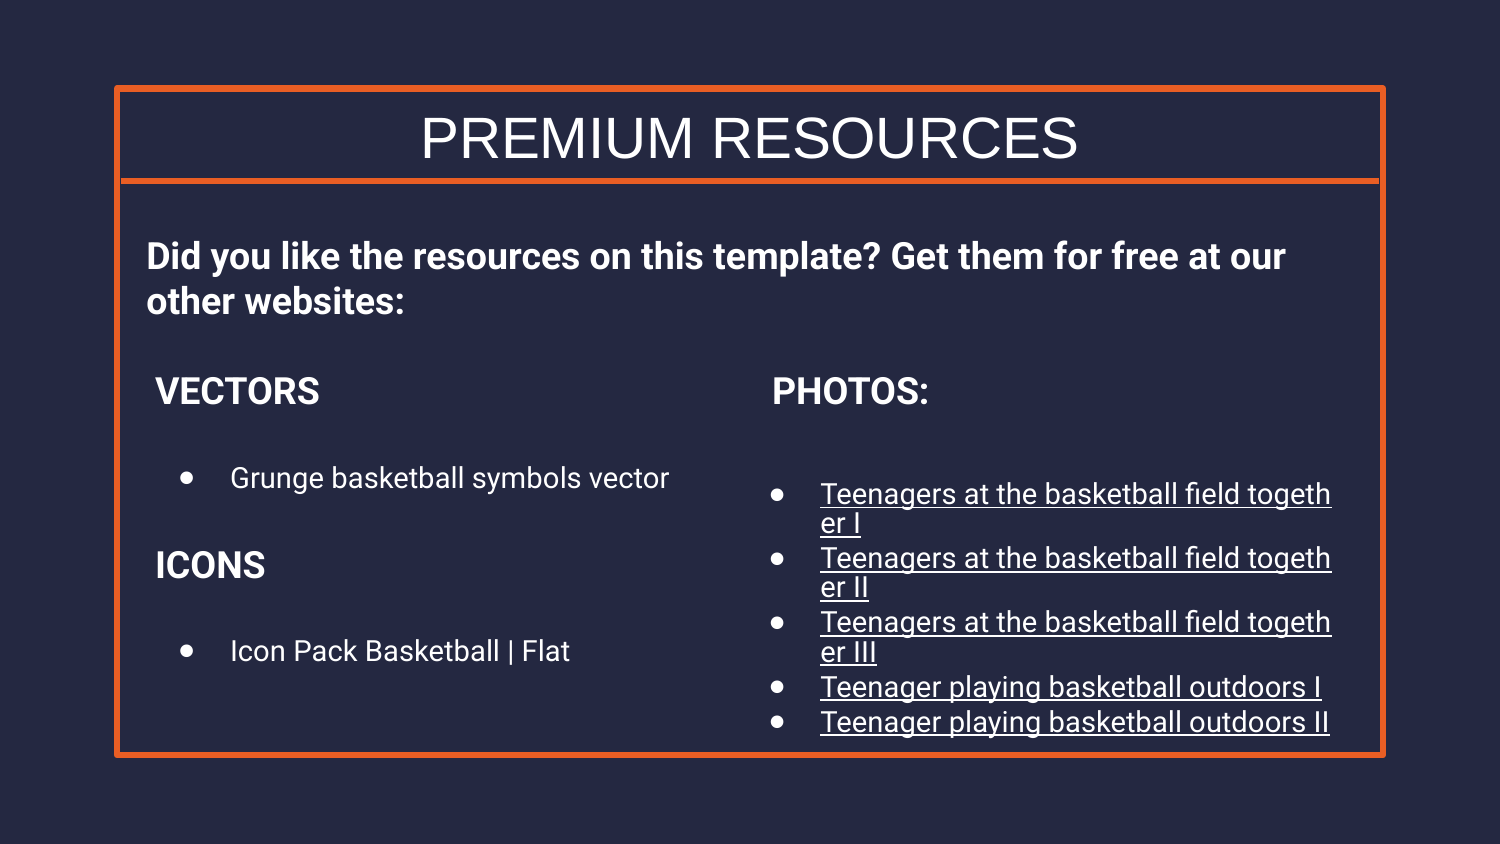

# PREMIUM RESOURCES
Did you like the resources on this template? Get them for free at our other websites:
VECTORS
PHOTOS:
Teenagers at the basketball field together I
Teenagers at the basketball field together II
Teenagers at the basketball field together III
Teenager playing basketball outdoors I
Teenager playing basketball outdoors II
Grunge basketball symbols vector
ICONS
Icon Pack Basketball | Flat